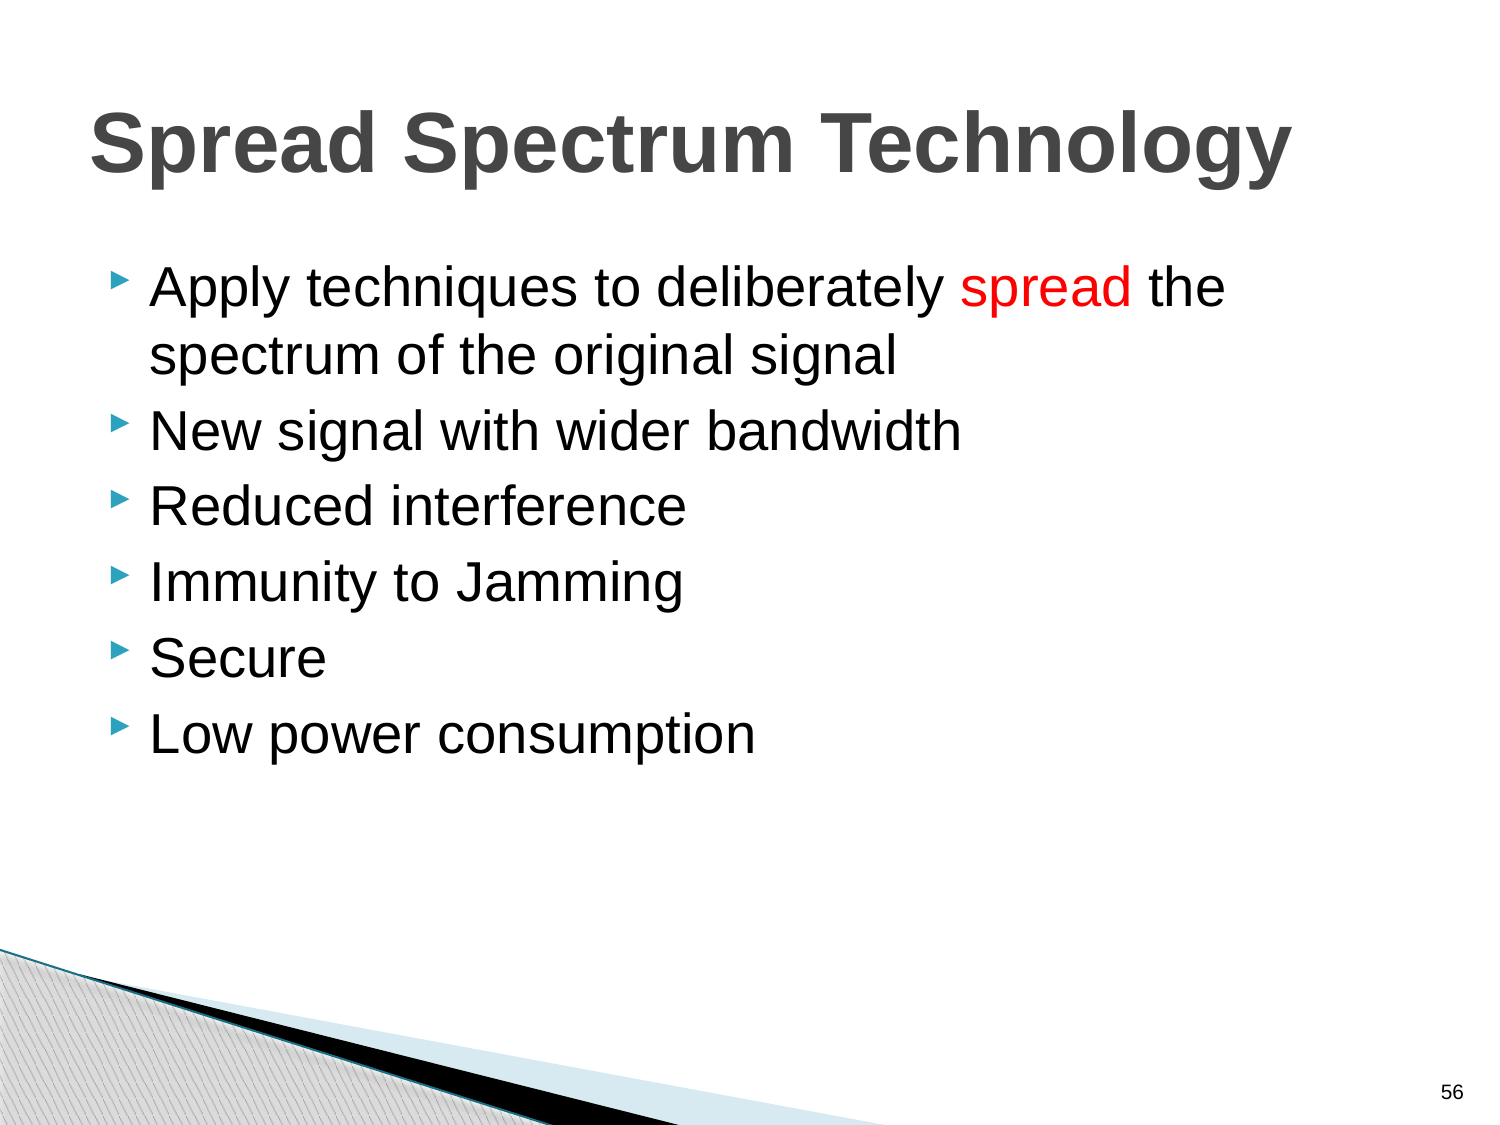

# Spread Spectrum Technology
Apply techniques to deliberately spread the spectrum of the original signal
New signal with wider bandwidth
Reduced interference
Immunity to Jamming
Secure
Low power consumption
56